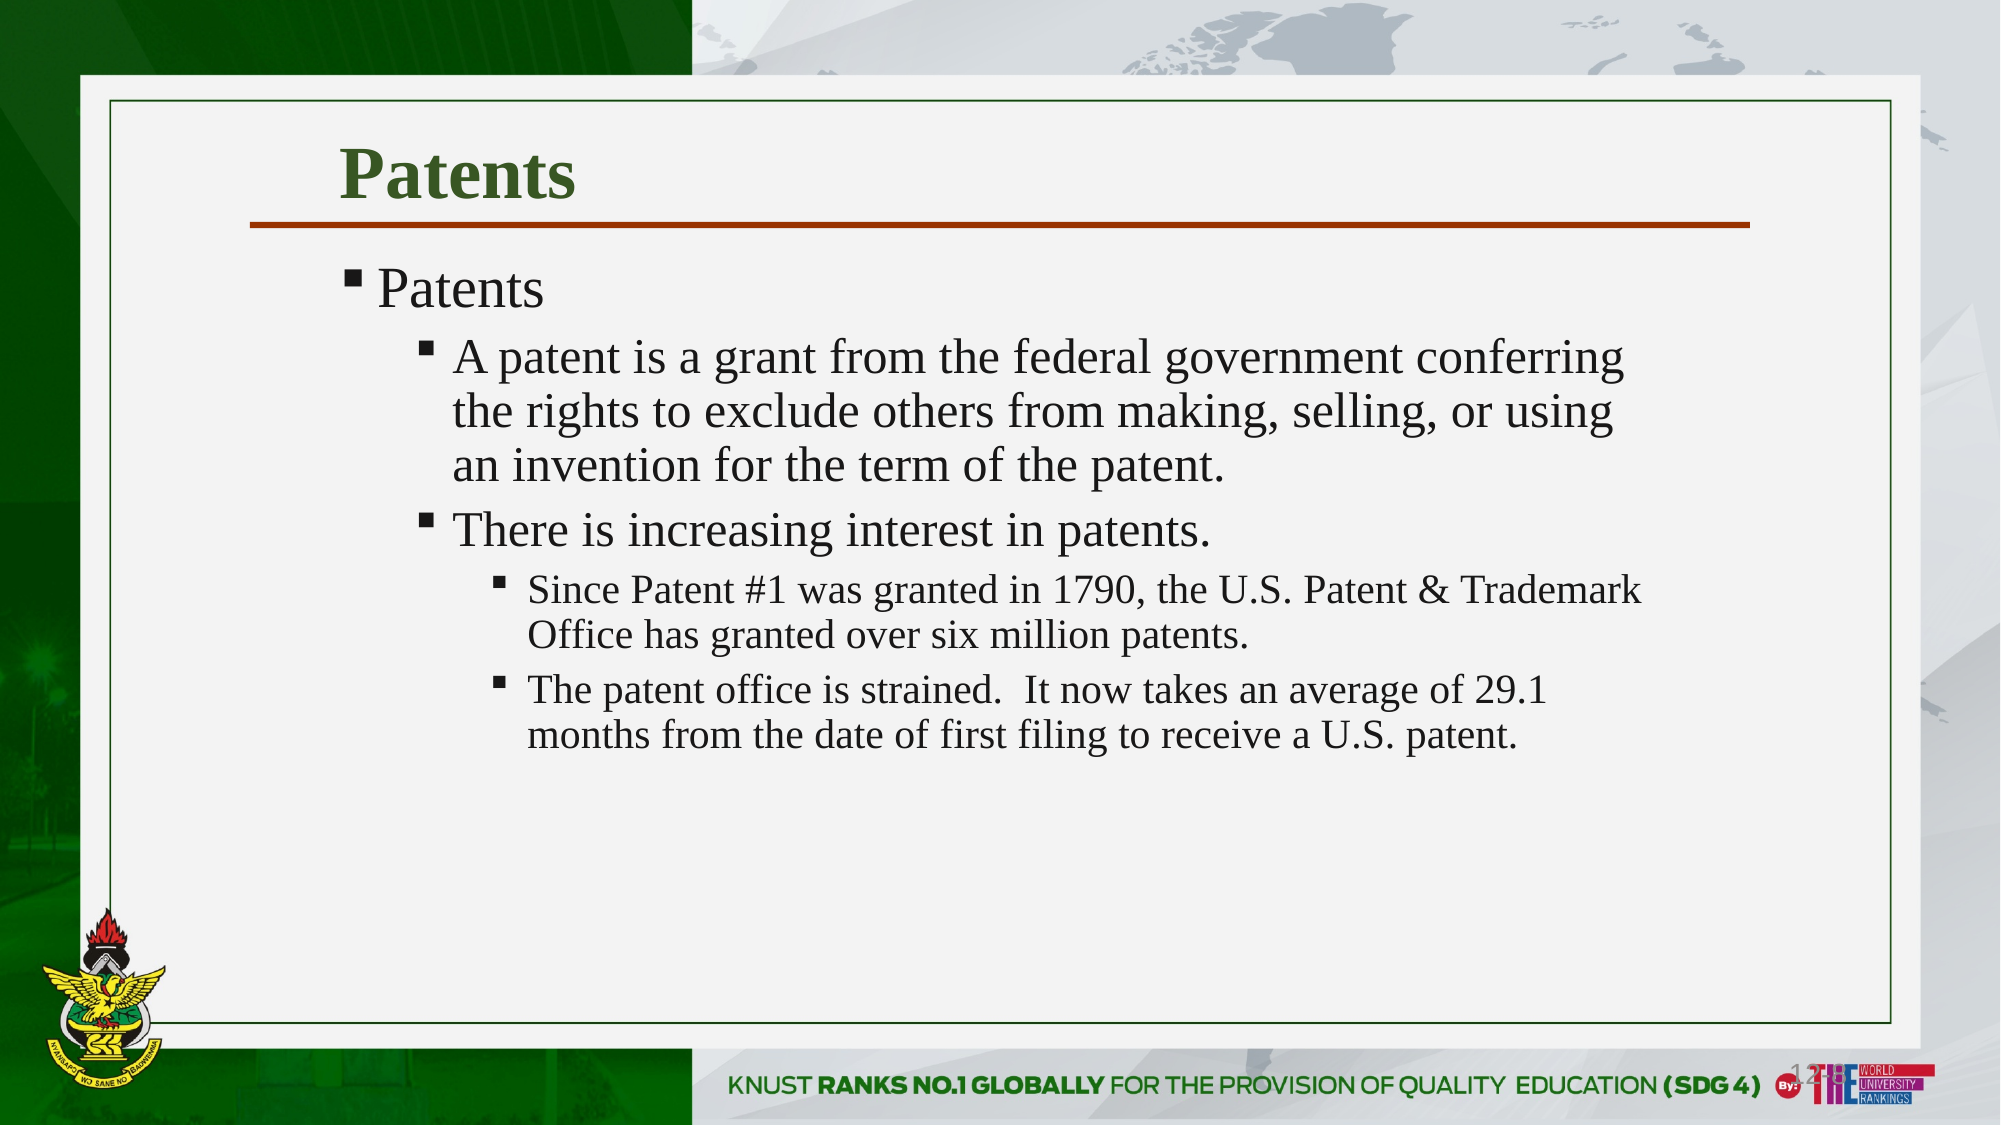

# Patents

Patents
A patent is a grant from the federal government conferring the rights to exclude others from making, selling, or using an invention for the term of the patent.
There is increasing interest in patents.
Since Patent #1 was granted in 1790, the U.S. Patent & Trademark Office has granted over six million patents.
The patent office is strained.  It now takes an average of 29.1 months from the date of first filing to receive a U.S. patent.
12-8